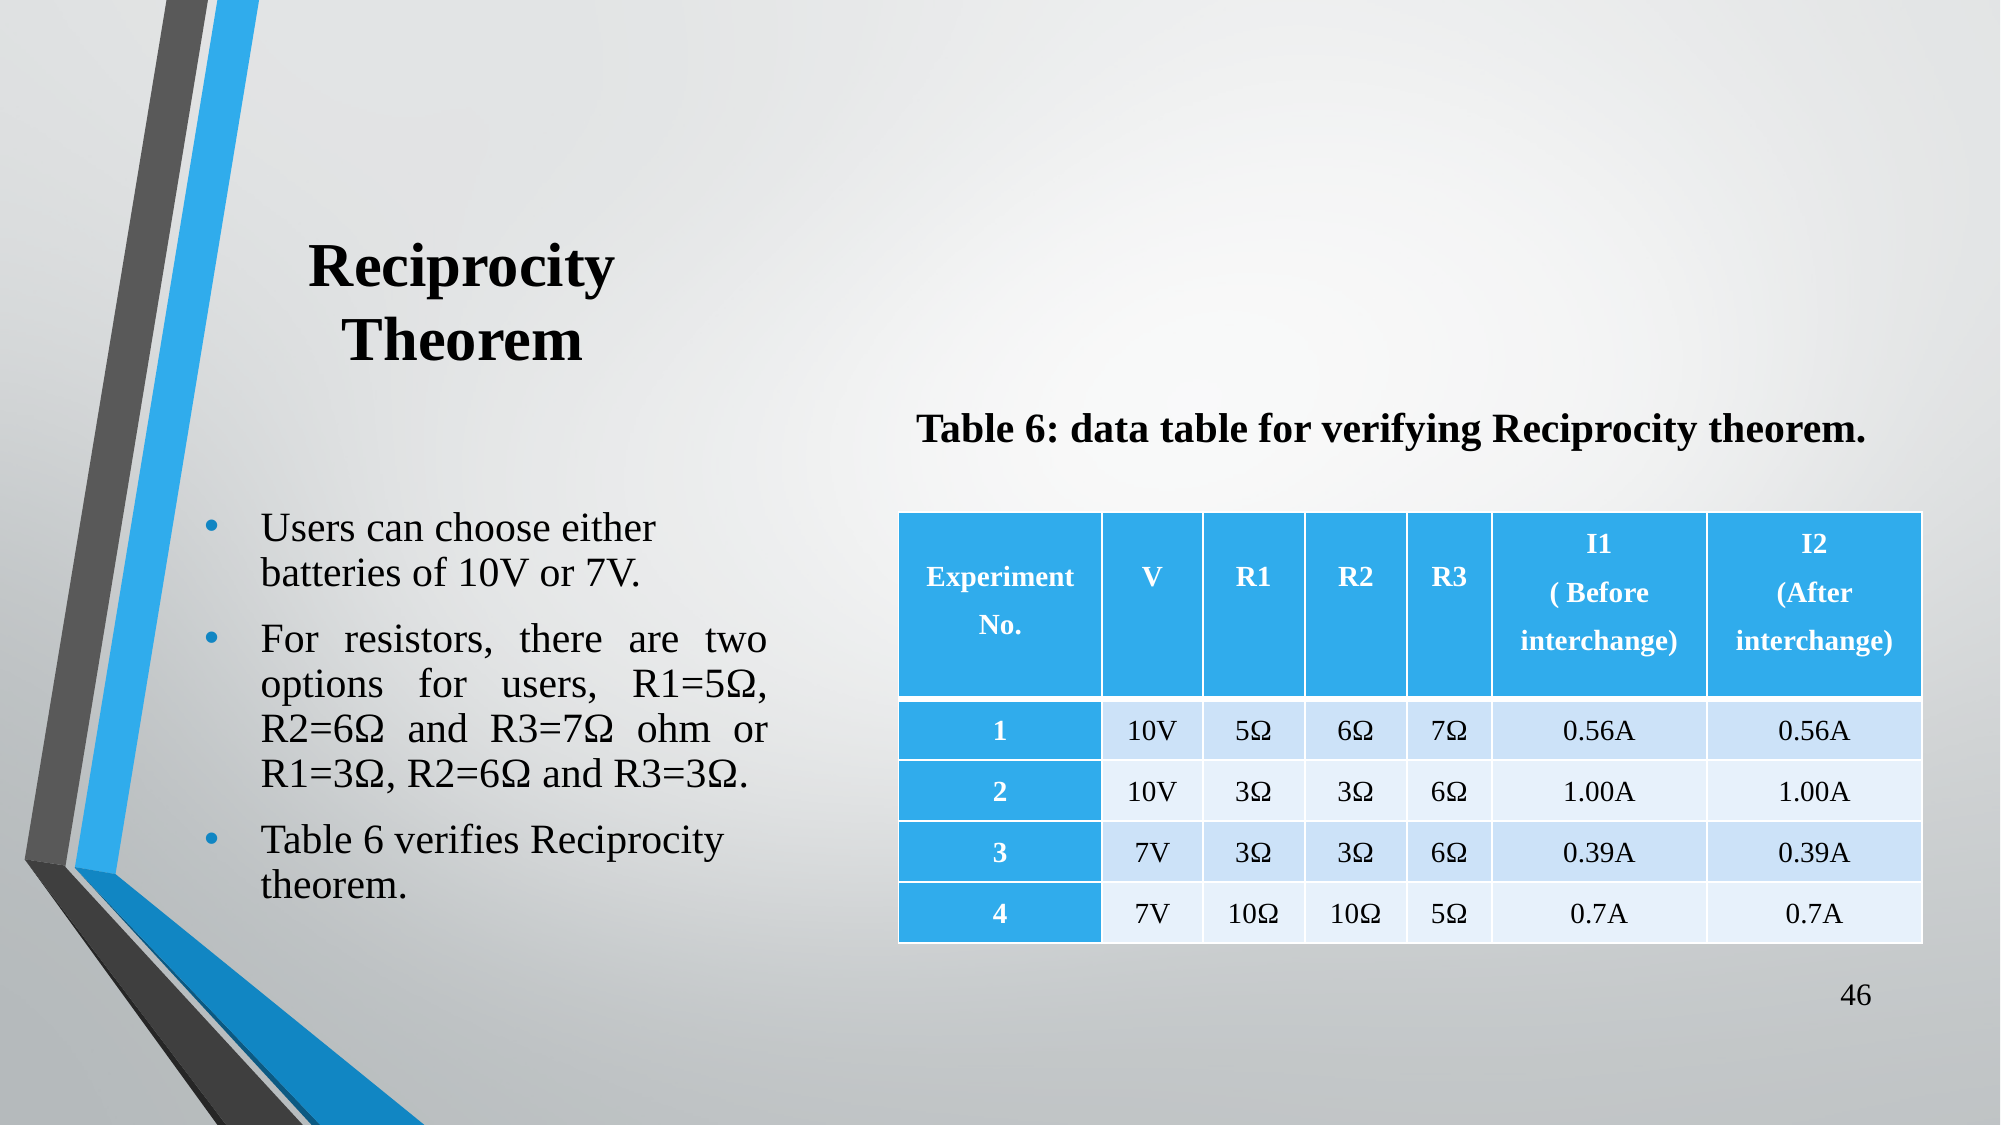

# Reciprocity Theorem
 Table 6: data table for verifying Reciprocity theorem.

Users can choose either batteries of 10V or 7V.
For resistors, there are two options for users, R1=5Ω, R2=6Ω and R3=7Ω ohm or R1=3Ω, R2=6Ω and R3=3Ω.
Table 6 verifies Reciprocity theorem.

| Experiment No. | V | R1 | R2 | R3 | I1 ( Before interchange) | I2 (After interchange) |
| --- | --- | --- | --- | --- | --- | --- |
| 1 | 10V | 5Ω | 6Ω | 7Ω | 0.56A | 0.56A |
| 2 | 10V | 3Ω | 3Ω | 6Ω | 1.00A | 1.00A |
| 3 | 7V | 3Ω | 3Ω | 6Ω | 0.39A | 0.39A |
| 4 | 7V | 10Ω | 10Ω | 5Ω | 0.7A | 0.7A |

46